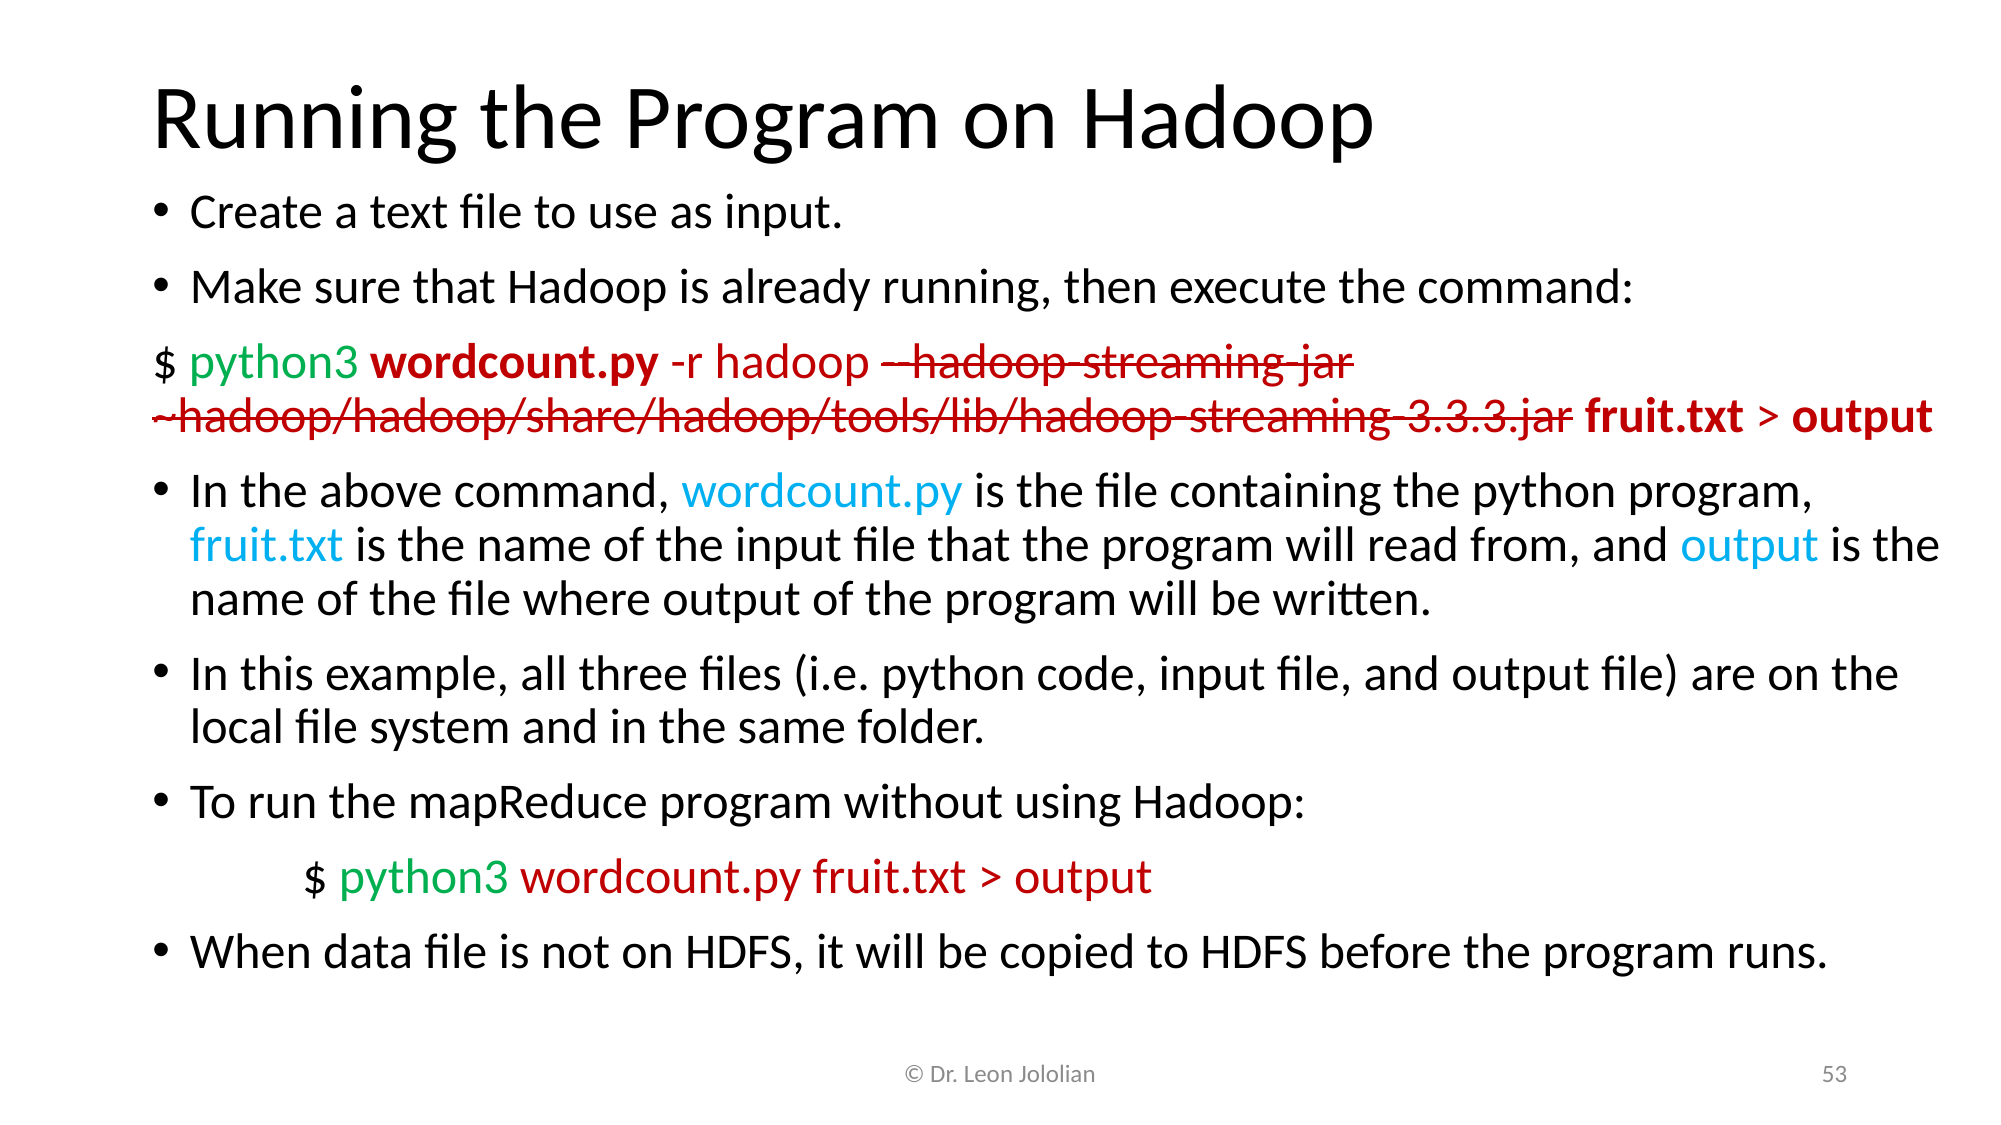

# Running the Program on Hadoop
Create a text file to use as input.
Make sure that Hadoop is already running, then execute the command:
$ python3 wordcount.py -r hadoop --hadoop-streaming-jar ~hadoop/hadoop/share/hadoop/tools/lib/hadoop-streaming-3.3.3.jar fruit.txt > output
In the above command, wordcount.py is the file containing the python program, fruit.txt is the name of the input file that the program will read from, and output is the name of the file where output of the program will be written.
In this example, all three files (i.e. python code, input file, and output file) are on the local file system and in the same folder.
To run the mapReduce program without using Hadoop:
	$ python3 wordcount.py fruit.txt > output
When data file is not on HDFS, it will be copied to HDFS before the program runs.
© Dr. Leon Jololian
53